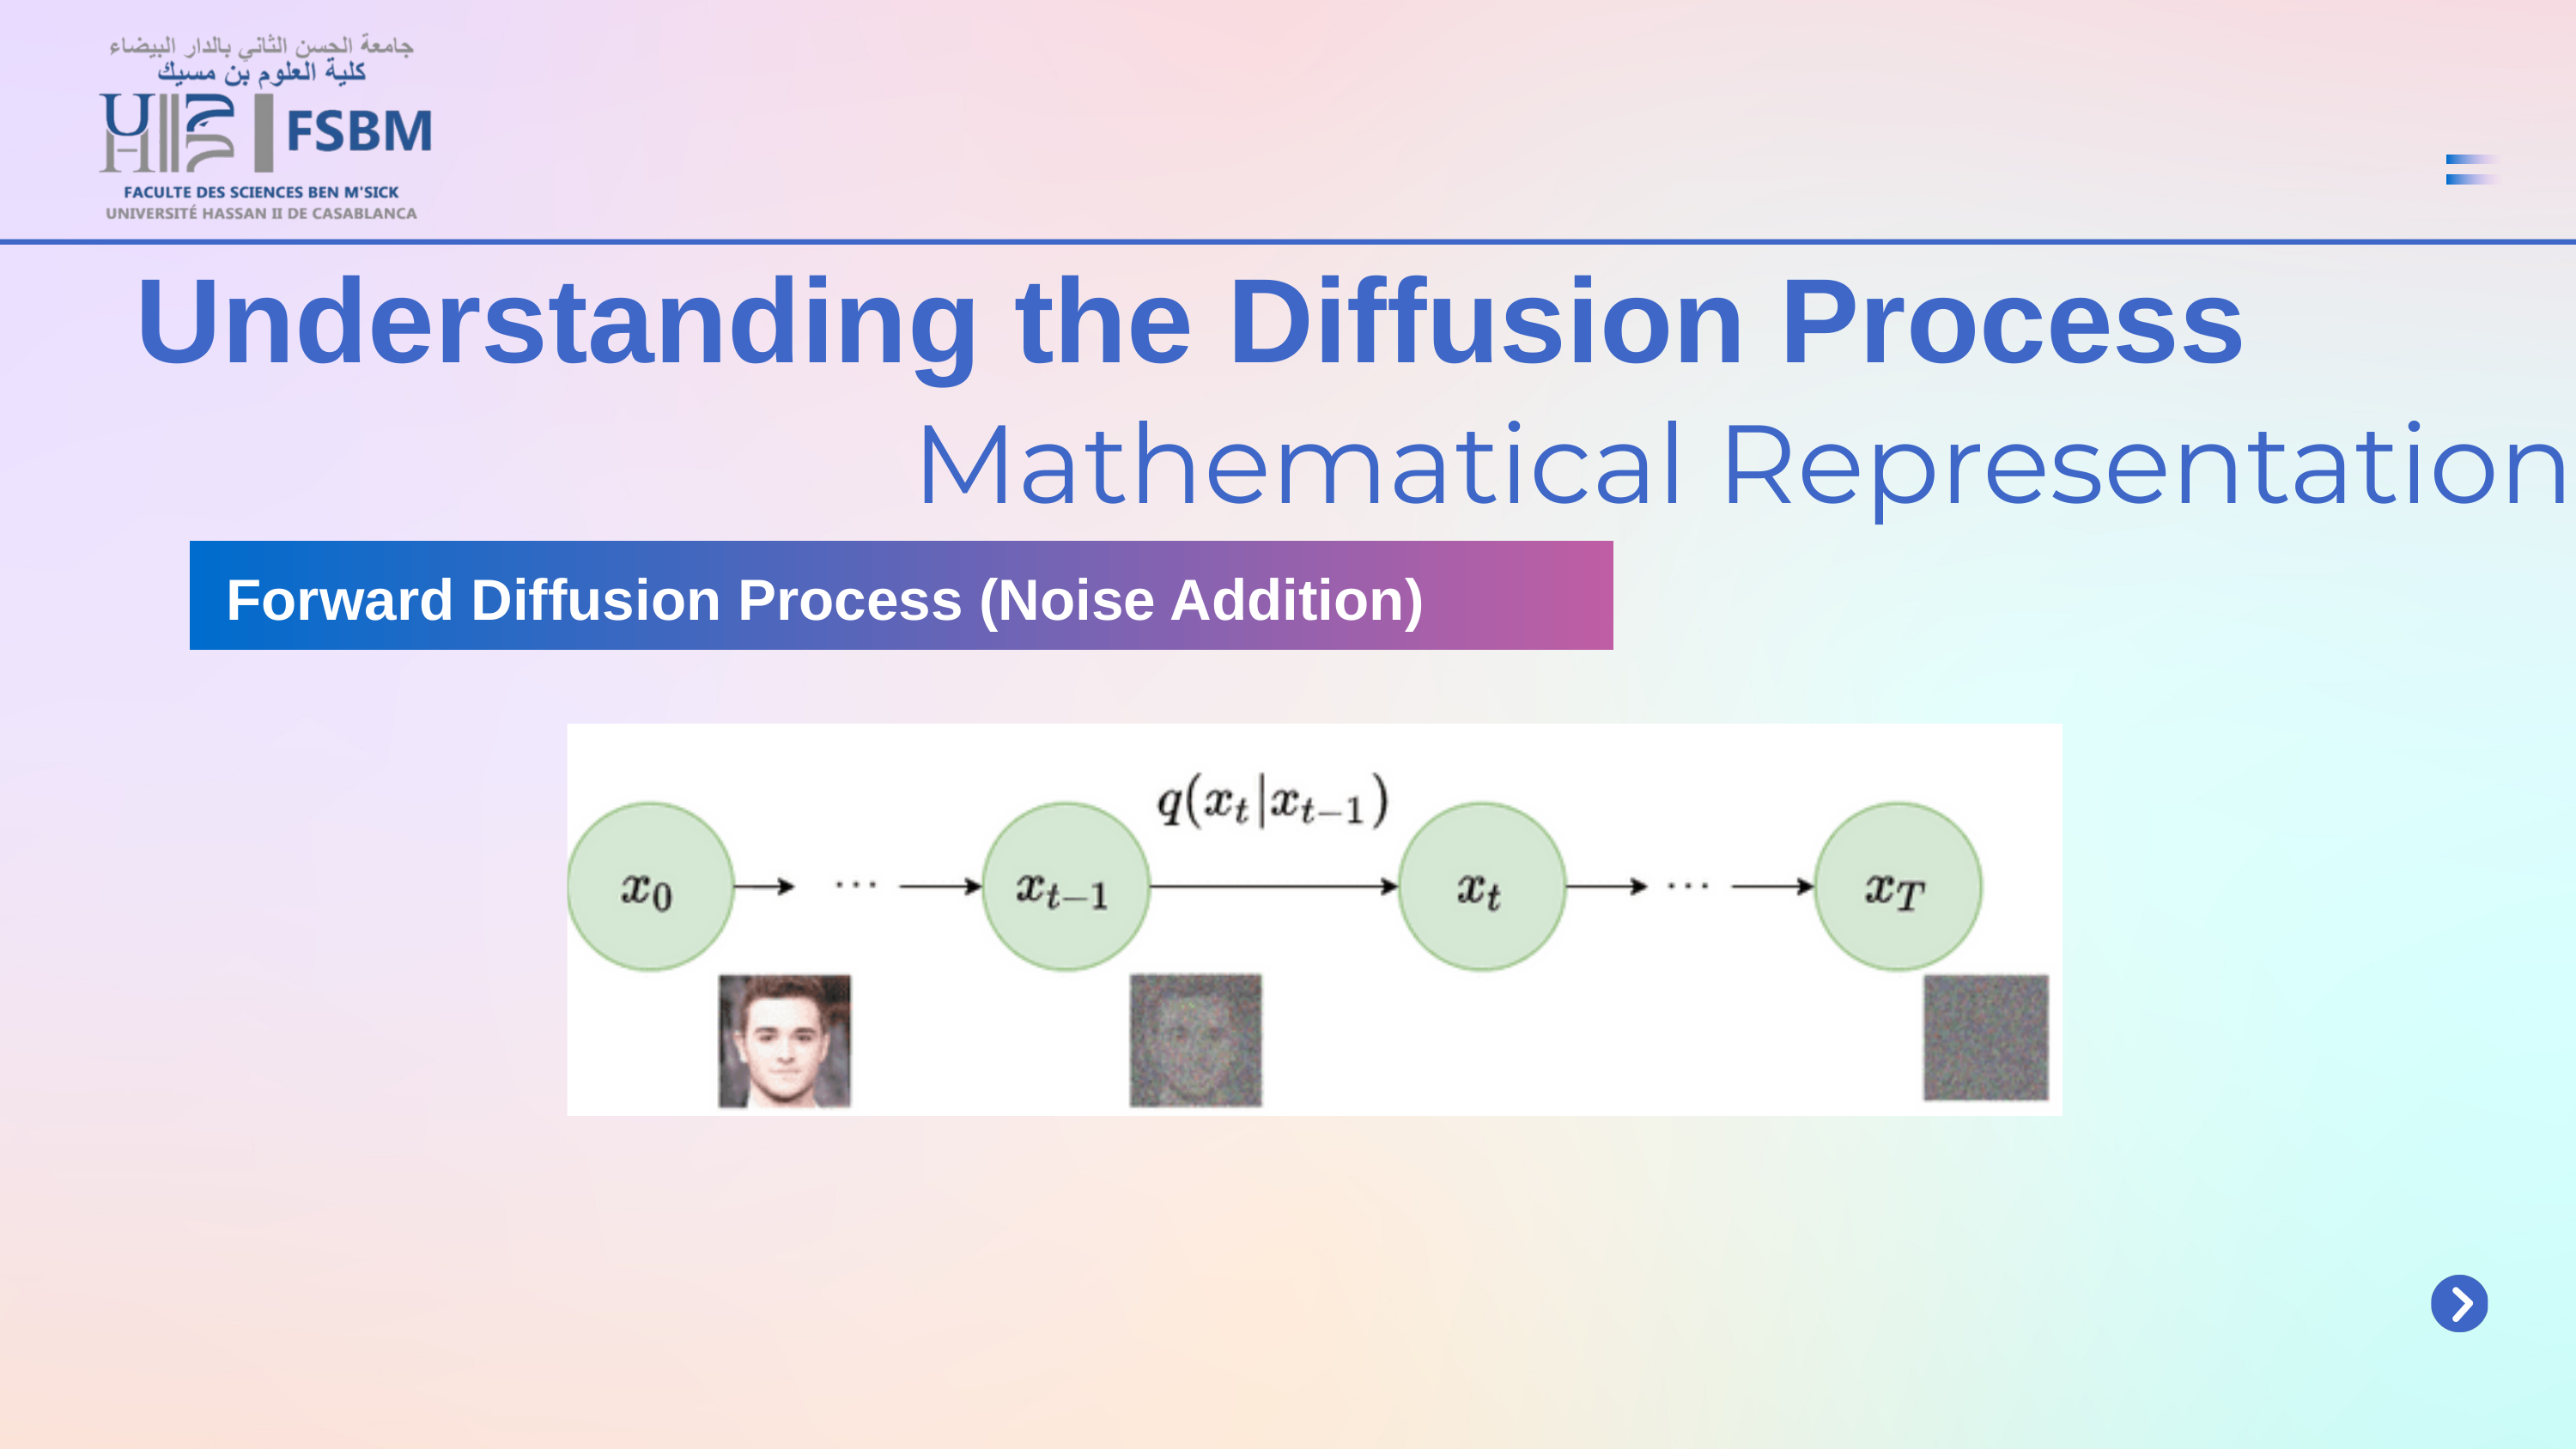

Understanding the Diffusion Process
Mathematical Representation

Forward Diffusion Process (Noise Addition)